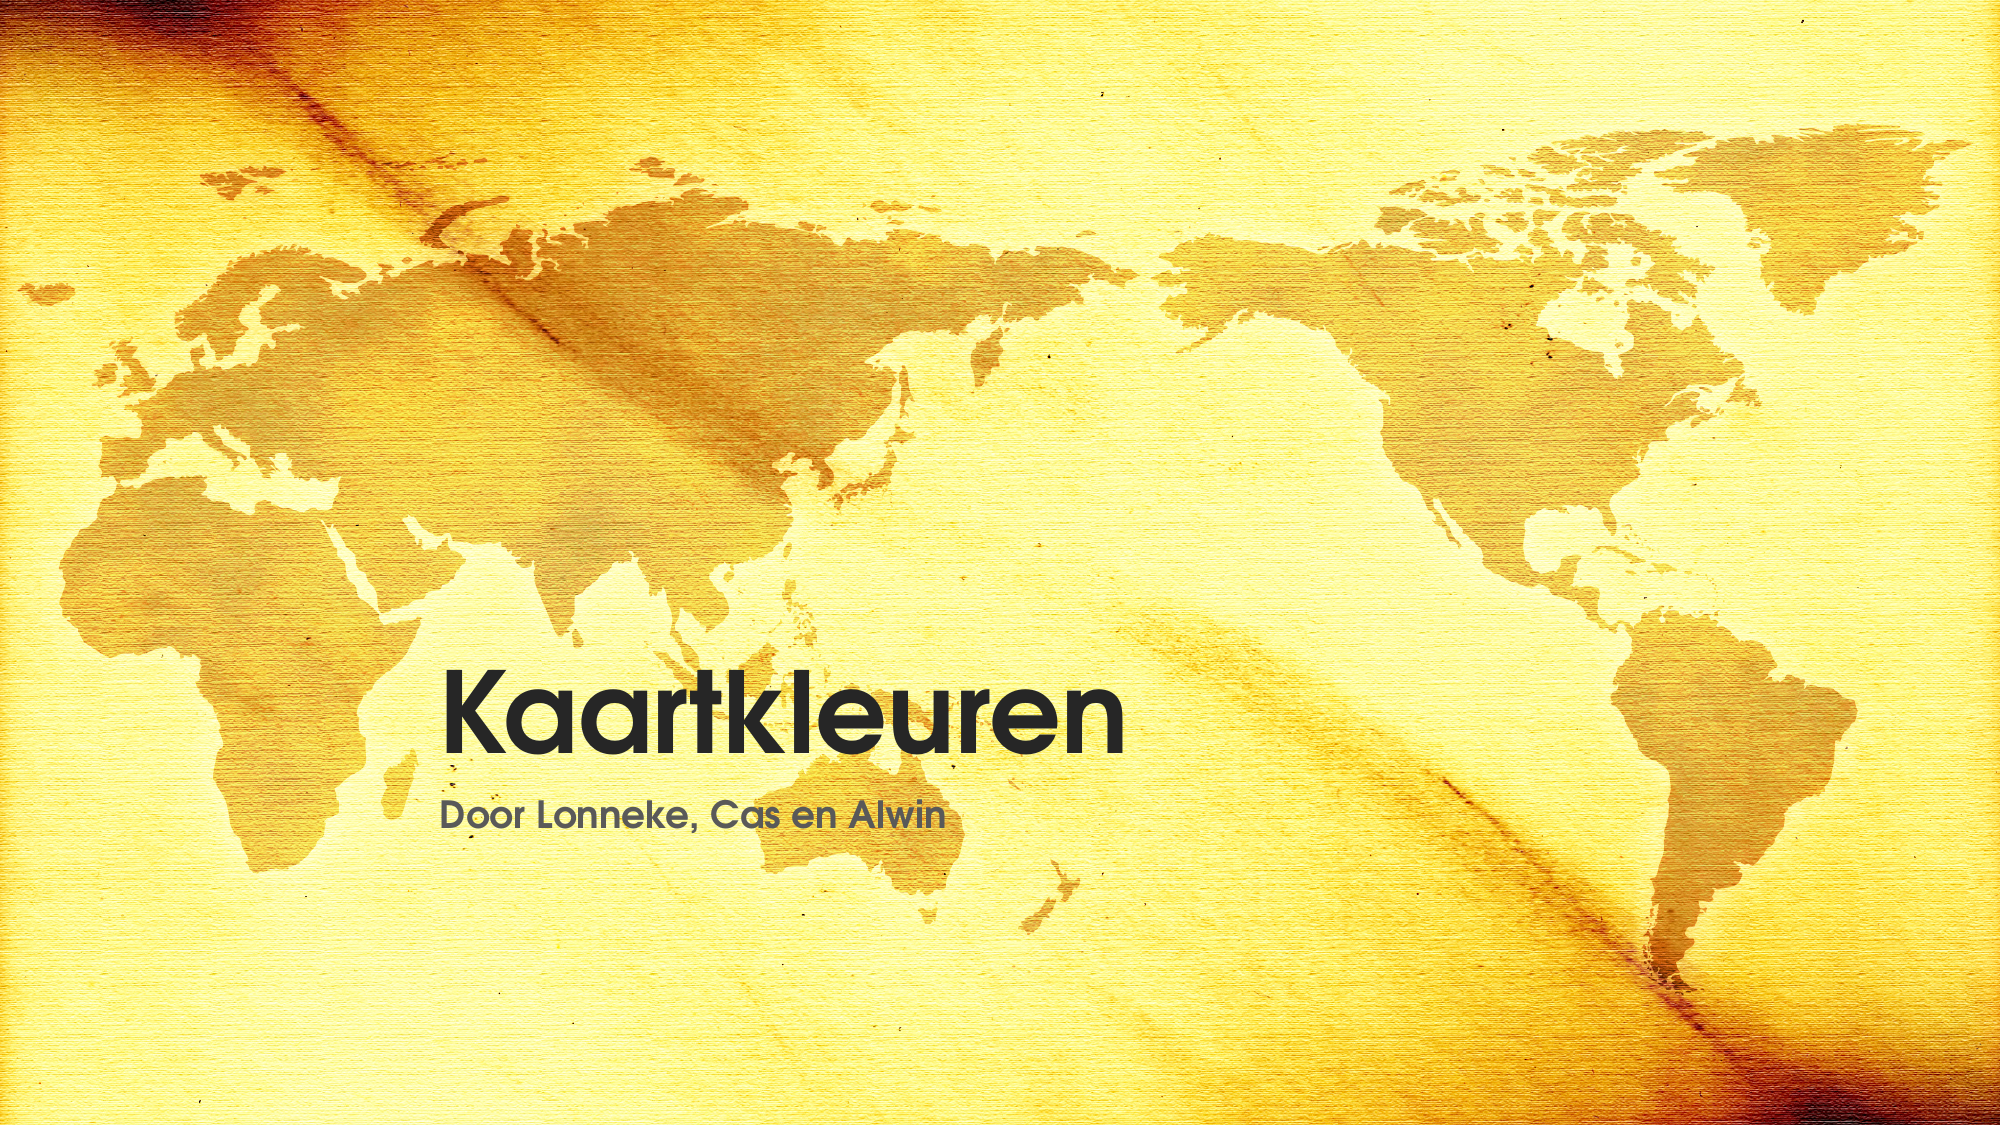

# Kaartkleuren
Door Lonneke, Cas en Alwin